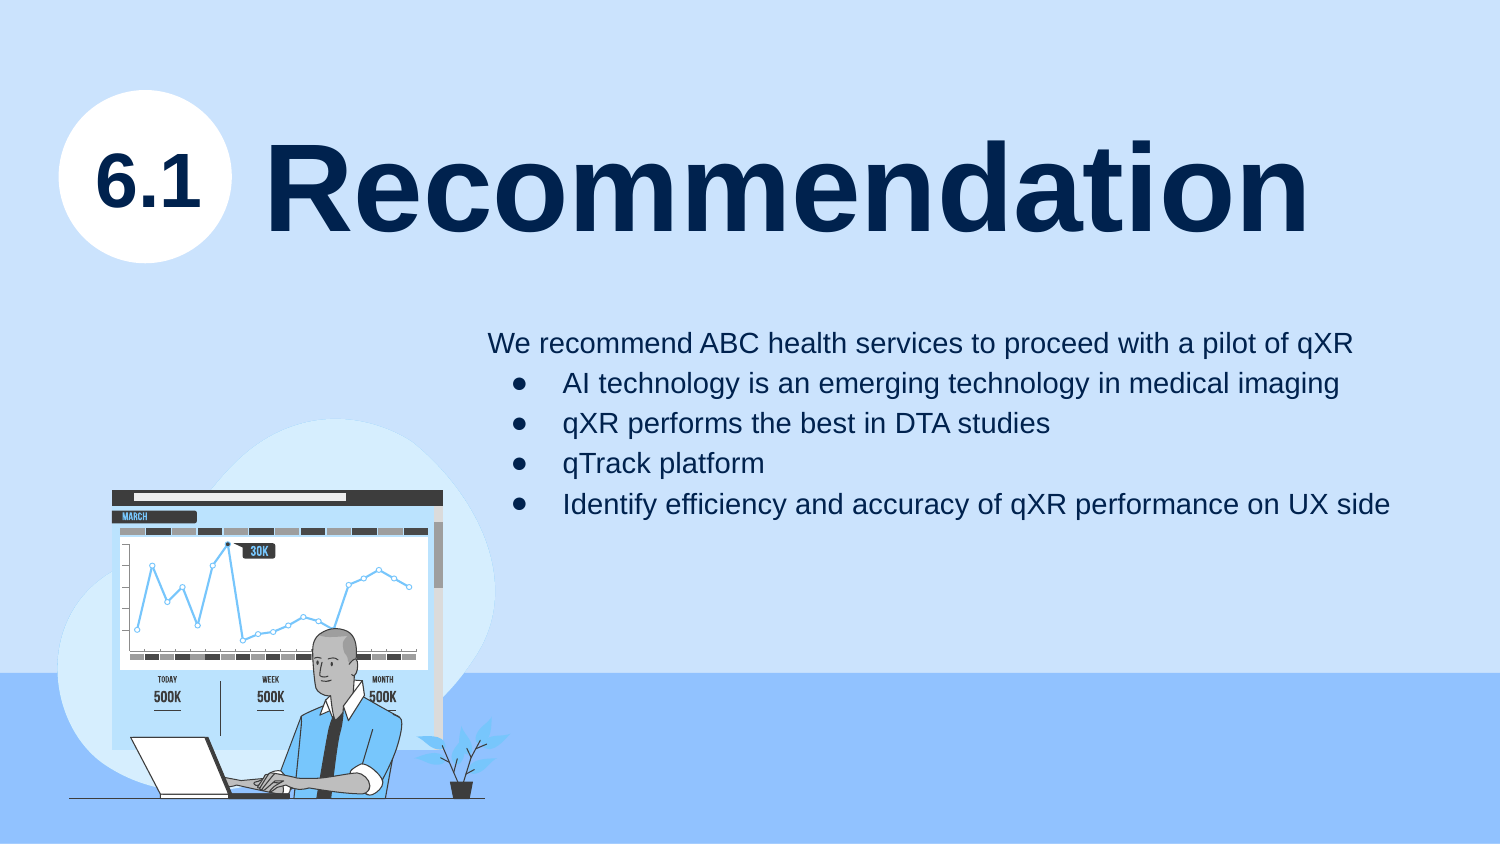

# Recommendation
6.1
We recommend ABC health services to proceed with a pilot of qXR
AI technology is an emerging technology in medical imaging
qXR performs the best in DTA studies
qTrack platform
Identify efficiency and accuracy of qXR performance on UX side